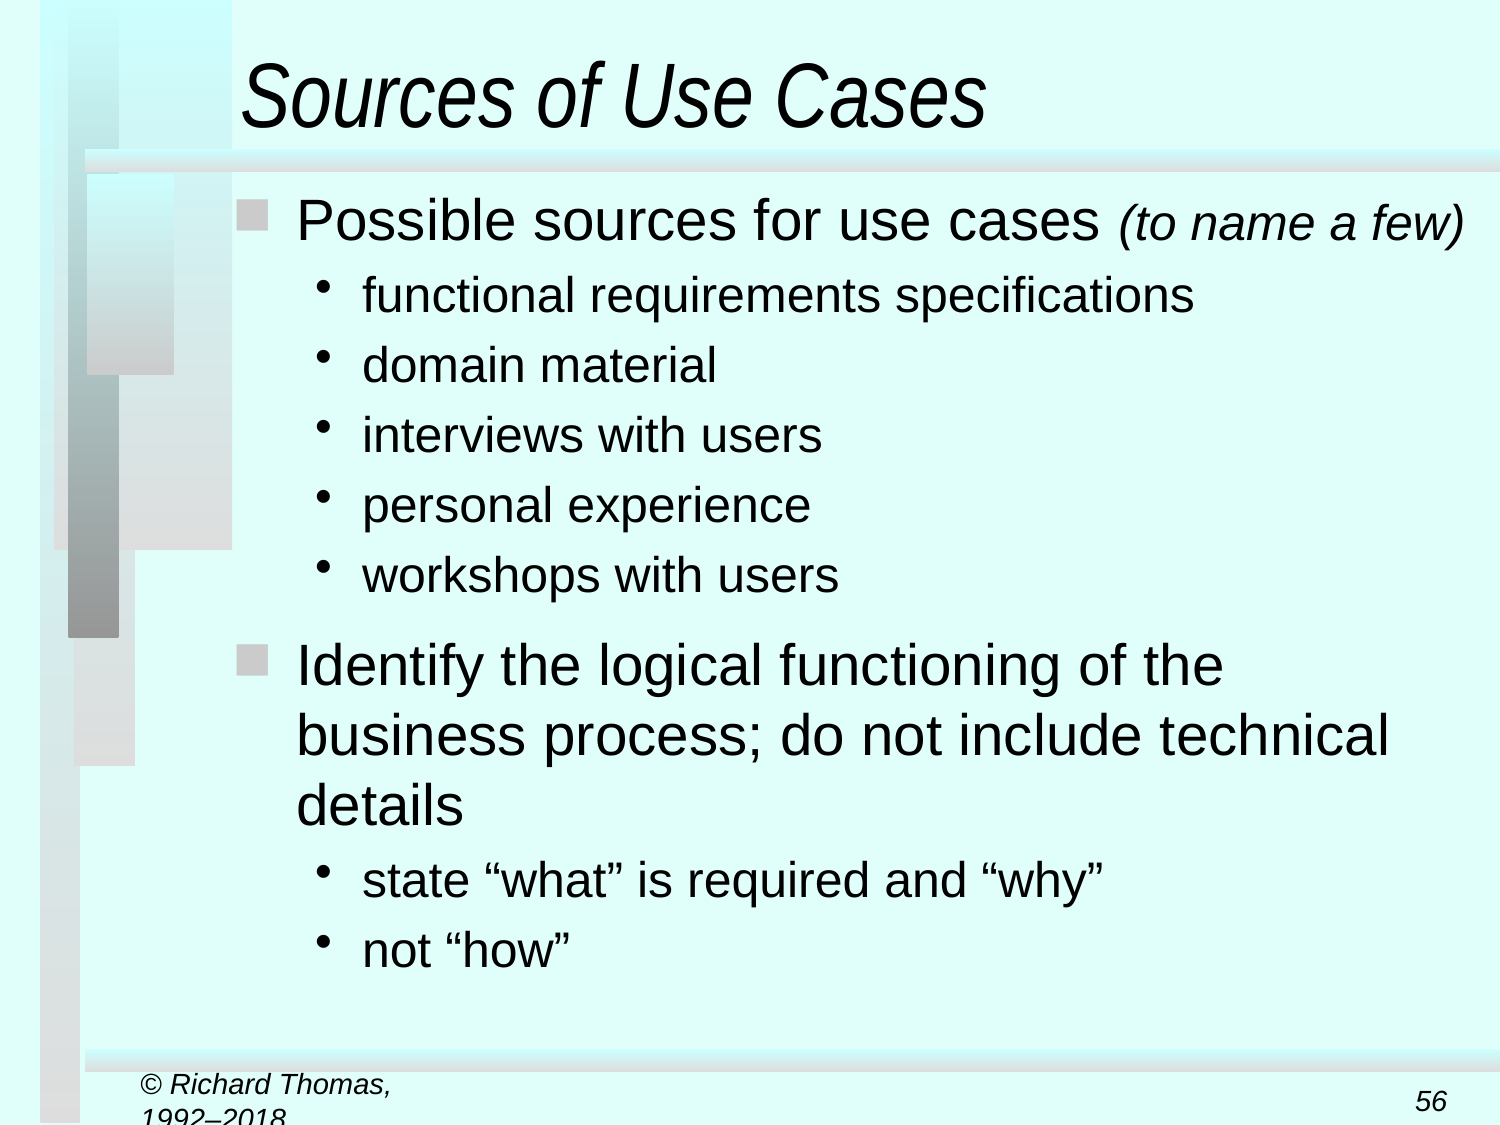

# Sources of Use Cases
Possible sources for use cases (to name a few)
functional requirements specifications
domain material
interviews with users
personal experience
workshops with users
Identify the logical functioning of the business process; do not include technical details
state “what” is required and “why”
not “how”

© Richard Thomas, 1992–2018
56